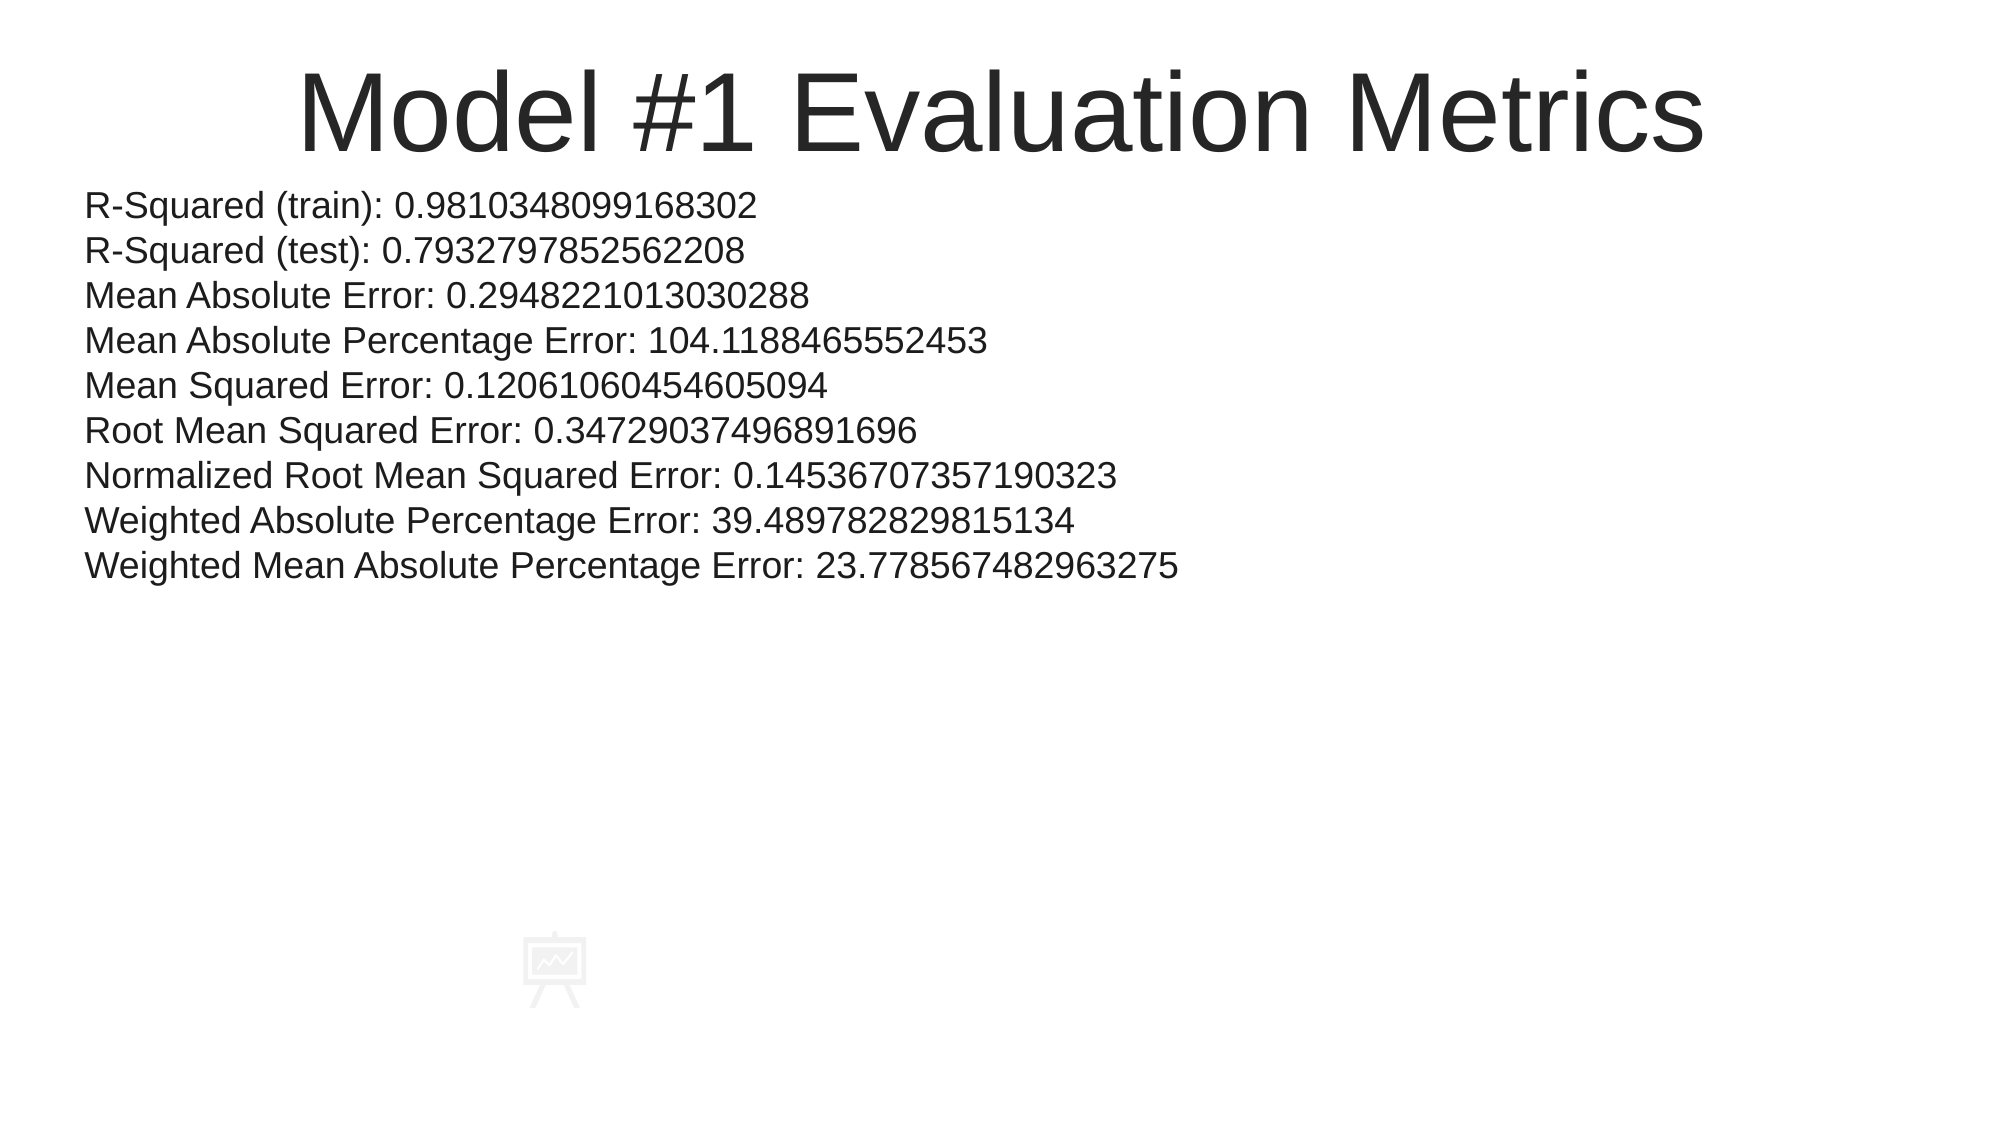

Model #1 Evaluation Metrics
R-Squared (train): 0.9810348099168302
R-Squared (test): 0.7932797852562208
Mean Absolute Error: 0.2948221013030288
Mean Absolute Percentage Error: 104.1188465552453
Mean Squared Error: 0.12061060454605094
Root Mean Squared Error: 0.34729037496891696
Normalized Root Mean Squared Error: 0.14536707357190323
Weighted Absolute Percentage Error: 39.489782829815134
Weighted Mean Absolute Percentage Error: 23.778567482963275